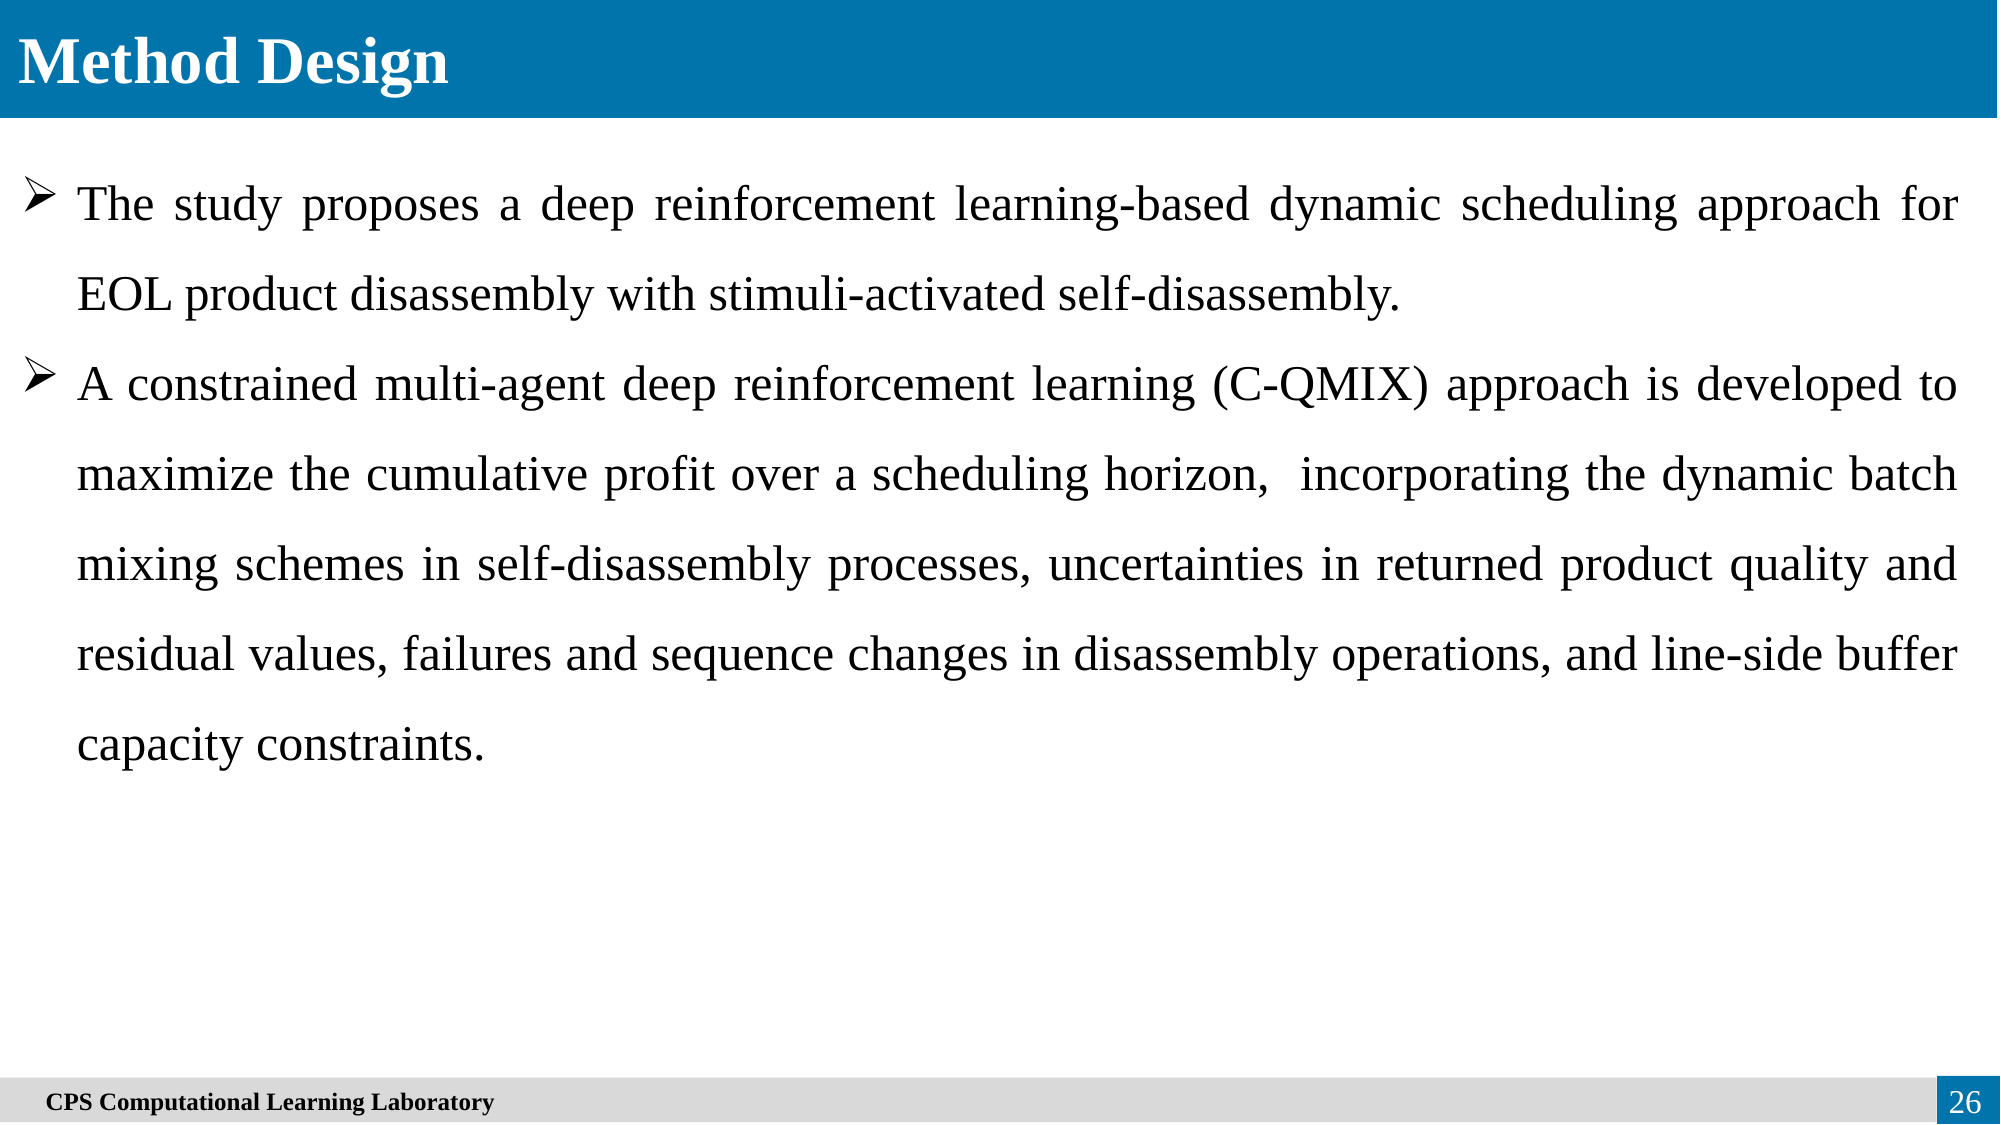

Method Design
The study proposes a deep reinforcement learning-based dynamic scheduling approach for EOL product disassembly with stimuli-activated self-disassembly.
A constrained multi-agent deep reinforcement learning (C-QMIX) approach is developed to maximize the cumulative profit over a scheduling horizon,  incorporating the dynamic batch mixing schemes in self-disassembly processes, uncertainties in returned product quality and residual values, failures and sequence changes in disassembly operations, and line-side buffer capacity constraints.

26
　CPS Computational Learning Laboratory